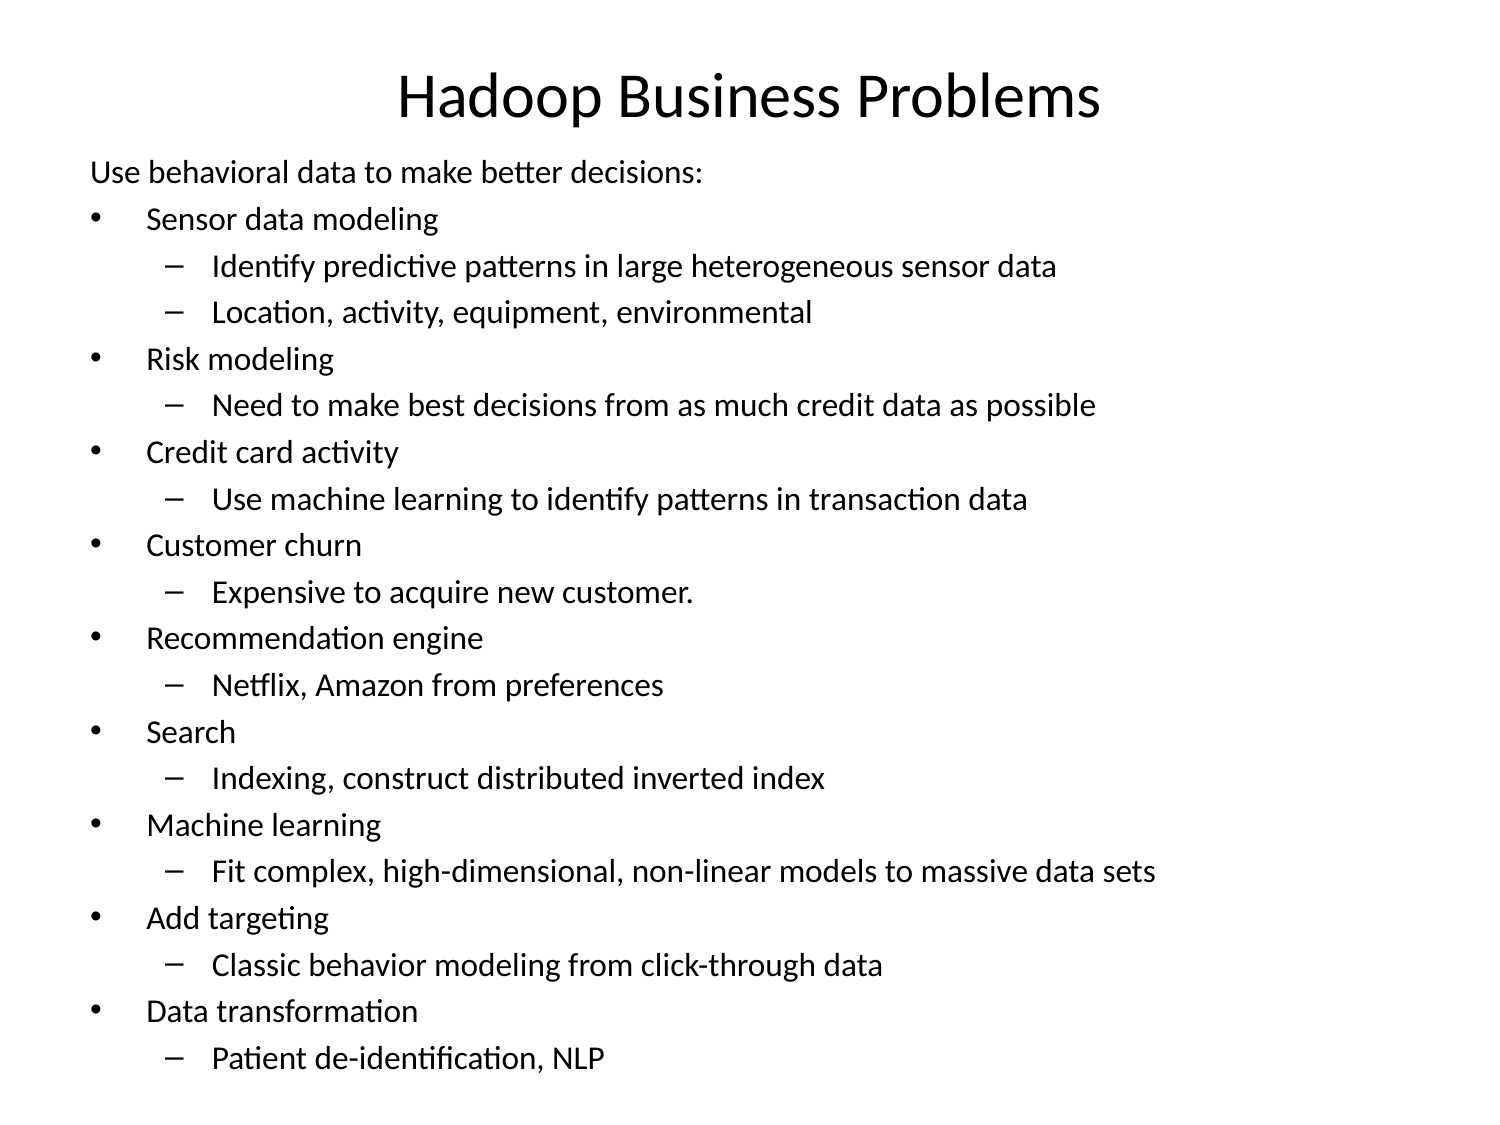

# Hadoop Business Problems
Use behavioral data to make better decisions:
Sensor data modeling
Identify predictive patterns in large heterogeneous sensor data
Location, activity, equipment, environmental
Risk modeling
Need to make best decisions from as much credit data as possible
Credit card activity
Use machine learning to identify patterns in transaction data
Customer churn
Expensive to acquire new customer.
Recommendation engine
Netflix, Amazon from preferences
Search
Indexing, construct distributed inverted index
Machine learning
Fit complex, high-dimensional, non-linear models to massive data sets
Add targeting
Classic behavior modeling from click-through data
Data transformation
Patient de-identification, NLP